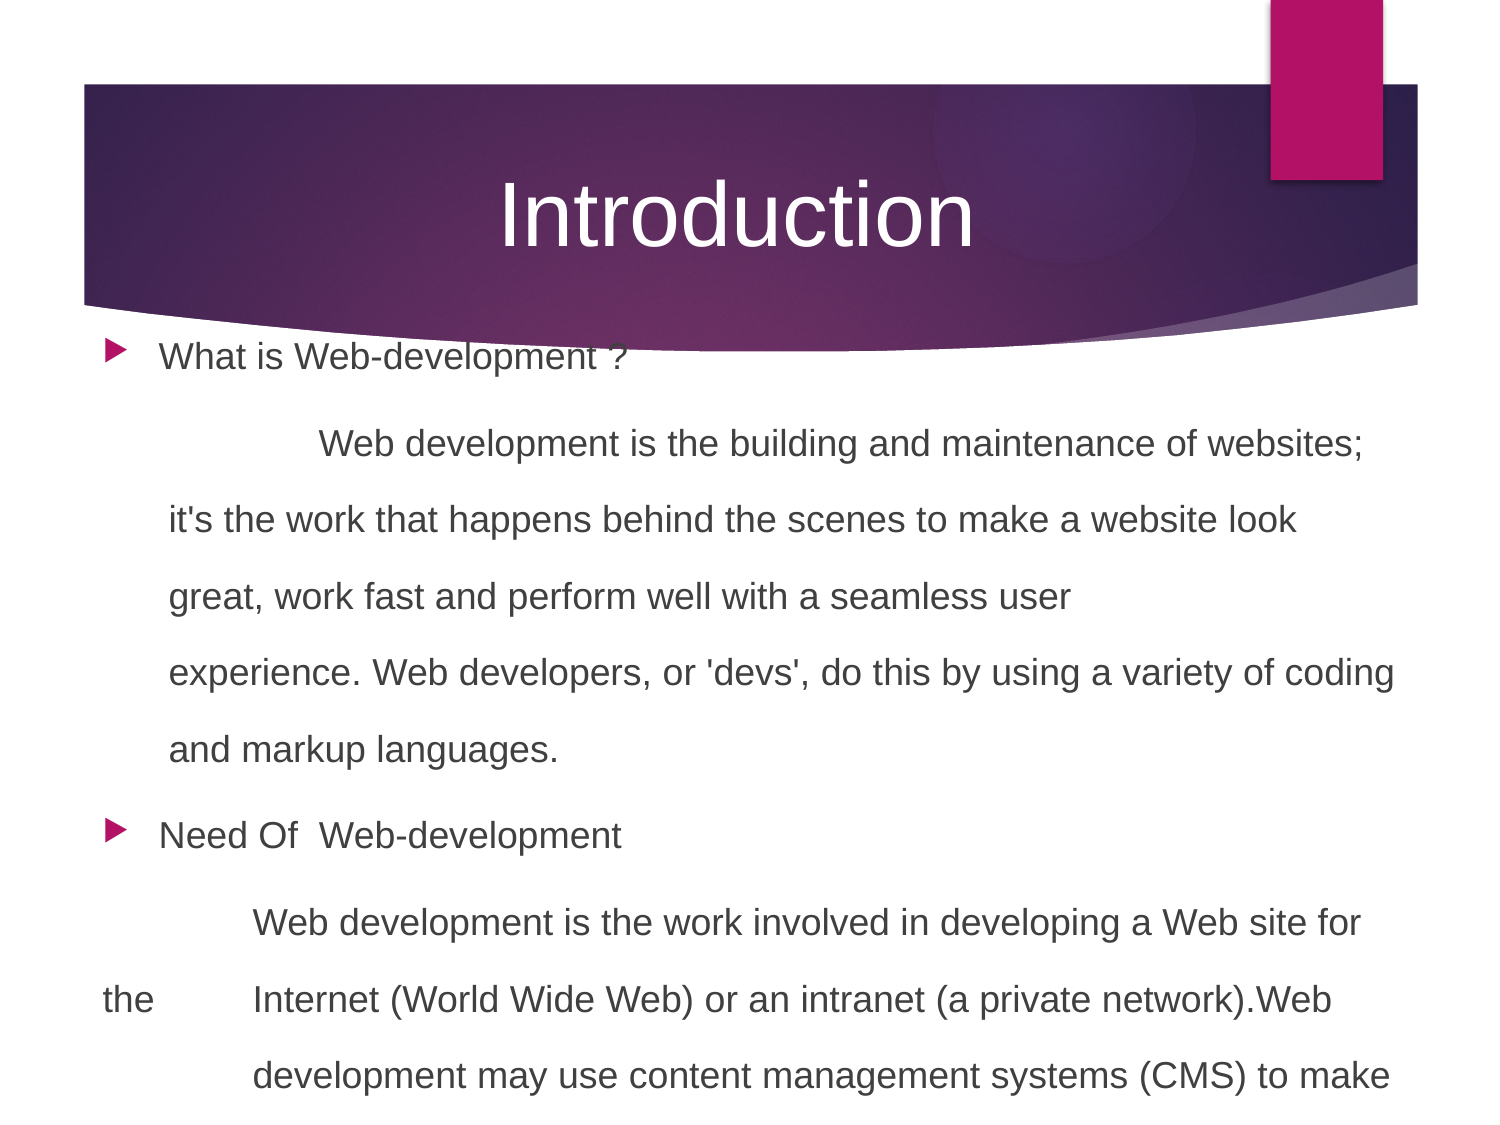

# Introduction

What is Web-development ?
	Web development is the building and maintenance of websites; it's the work that happens behind the scenes to make a website look great, work fast and perform well with a seamless user experience. Web developers, or 'devs', do this by using a variety of coding and markup languages.
Need Of  Web-development
	Web development is the work involved in developing a Web site for the 	Internet (World Wide Web) or an intranet (a private network).Web 	development may use content management systems (CMS) to make 	content changes easier and available with basic technical skills.